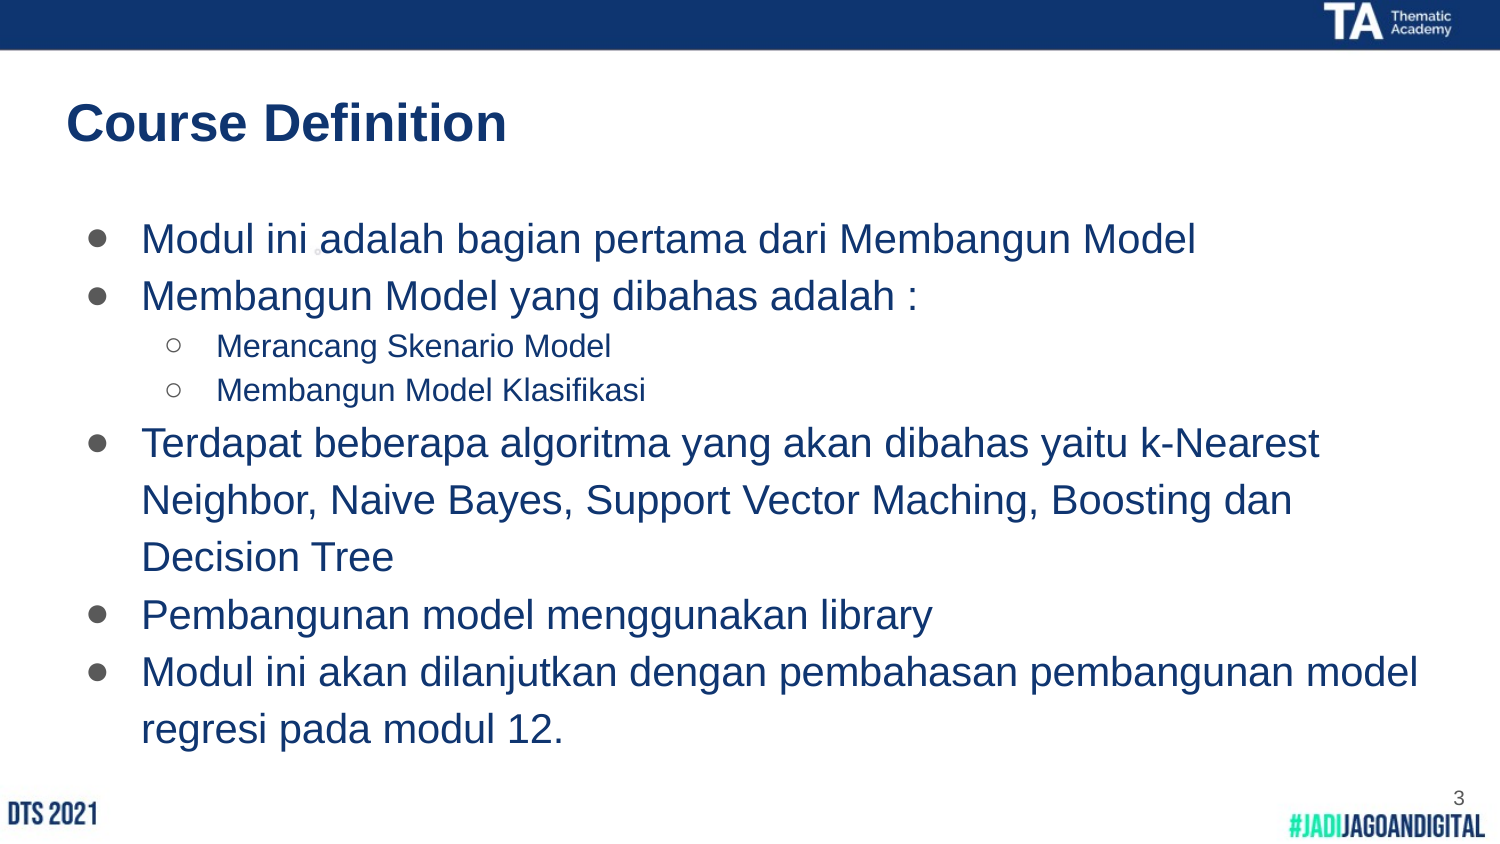

# Course Definition
Modul ini adalah bagian pertama dari Membangun Model
Membangun Model yang dibahas adalah :
Merancang Skenario Model
Membangun Model Klasifikasi
Terdapat beberapa algoritma yang akan dibahas yaitu k-Nearest Neighbor, Naive Bayes, Support Vector Maching, Boosting dan Decision Tree
Pembangunan model menggunakan library
Modul ini akan dilanjutkan dengan pembahasan pembangunan model regresi pada modul 12.
3